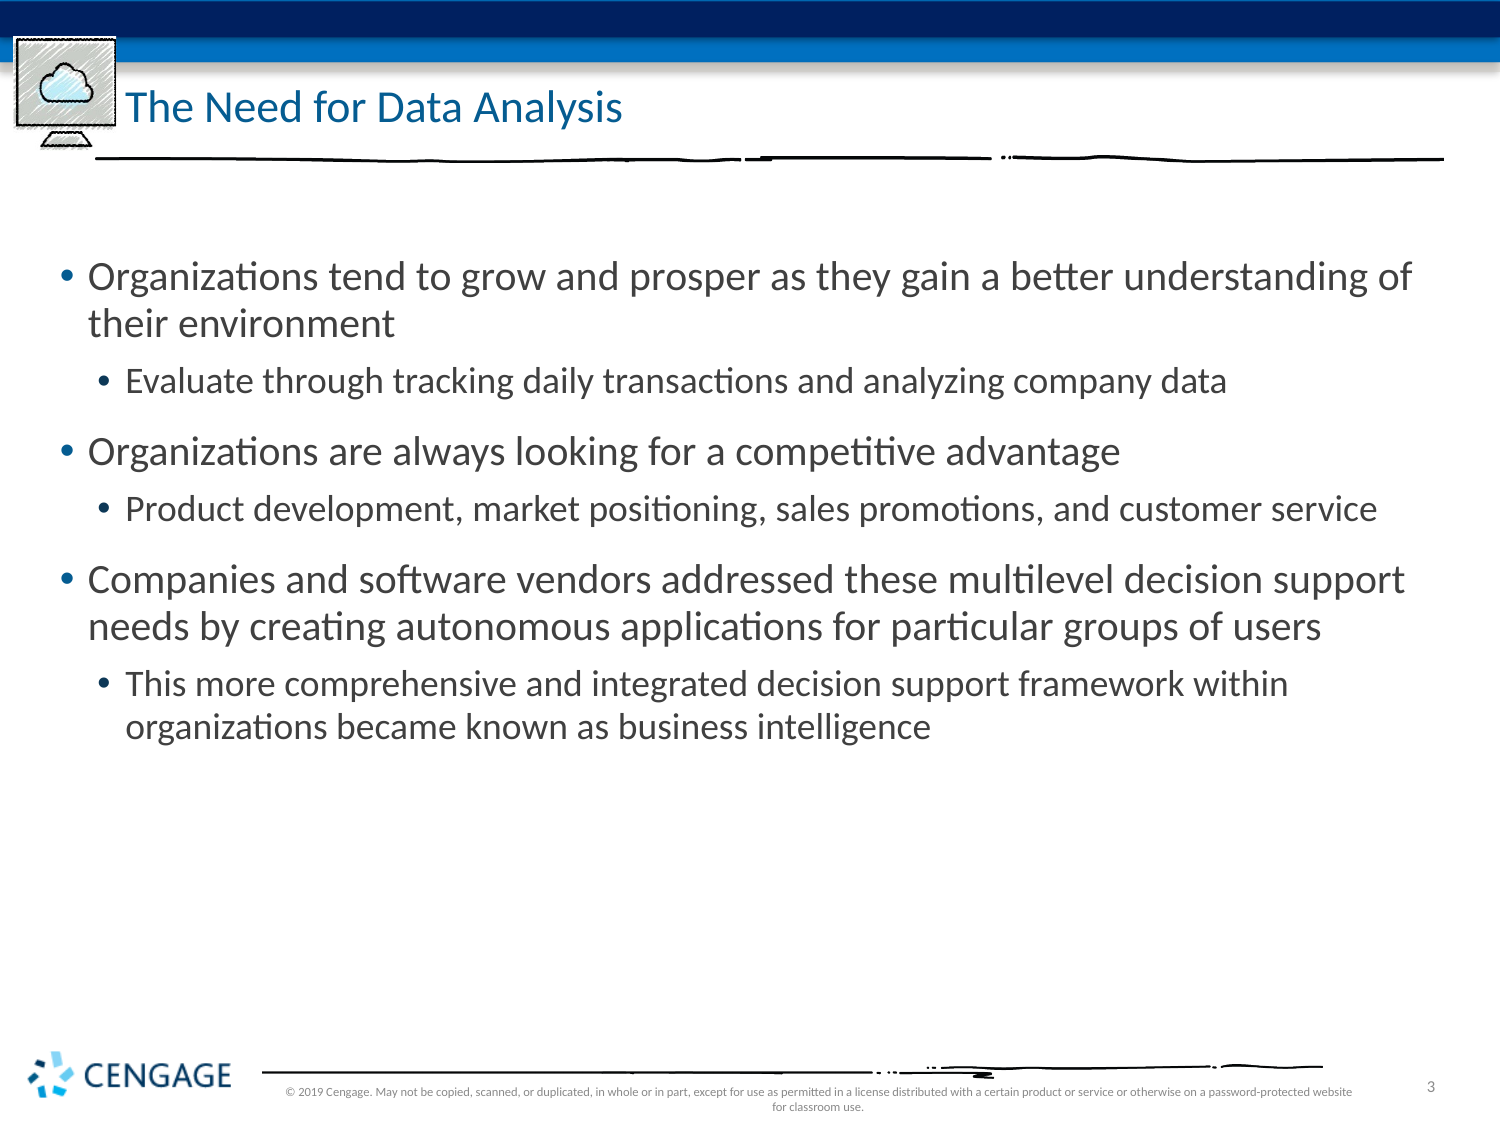

# The Need for Data Analysis
Organizations tend to grow and prosper as they gain a better understanding of their environment
Evaluate through tracking daily transactions and analyzing company data
Organizations are always looking for a competitive advantage
Product development, market positioning, sales promotions, and customer service
Companies and software vendors addressed these multilevel decision support needs by creating autonomous applications for particular groups of users
This more comprehensive and integrated decision support framework within organizations became known as business intelligence
© 2019 Cengage. May not be copied, scanned, or duplicated, in whole or in part, except for use as permitted in a license distributed with a certain product or service or otherwise on a password-protected website for classroom use.